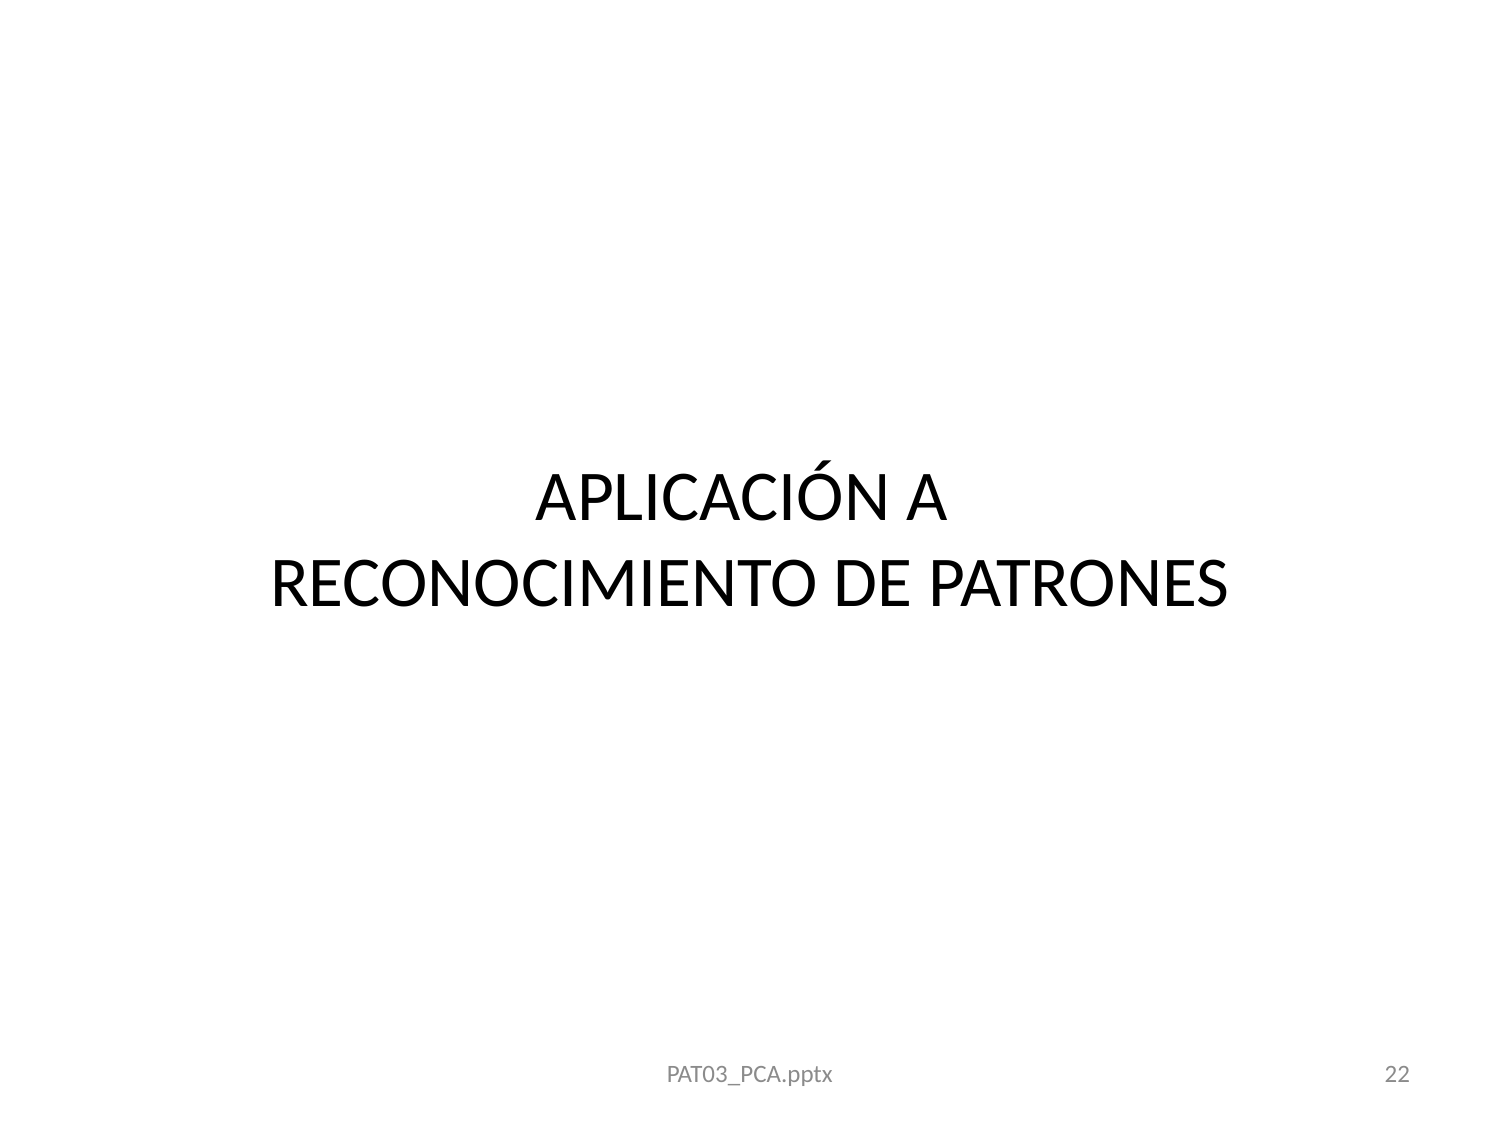

# APLICACIÓN A RECONOCIMIENTO DE PATRONES
PAT03_PCA.pptx
22